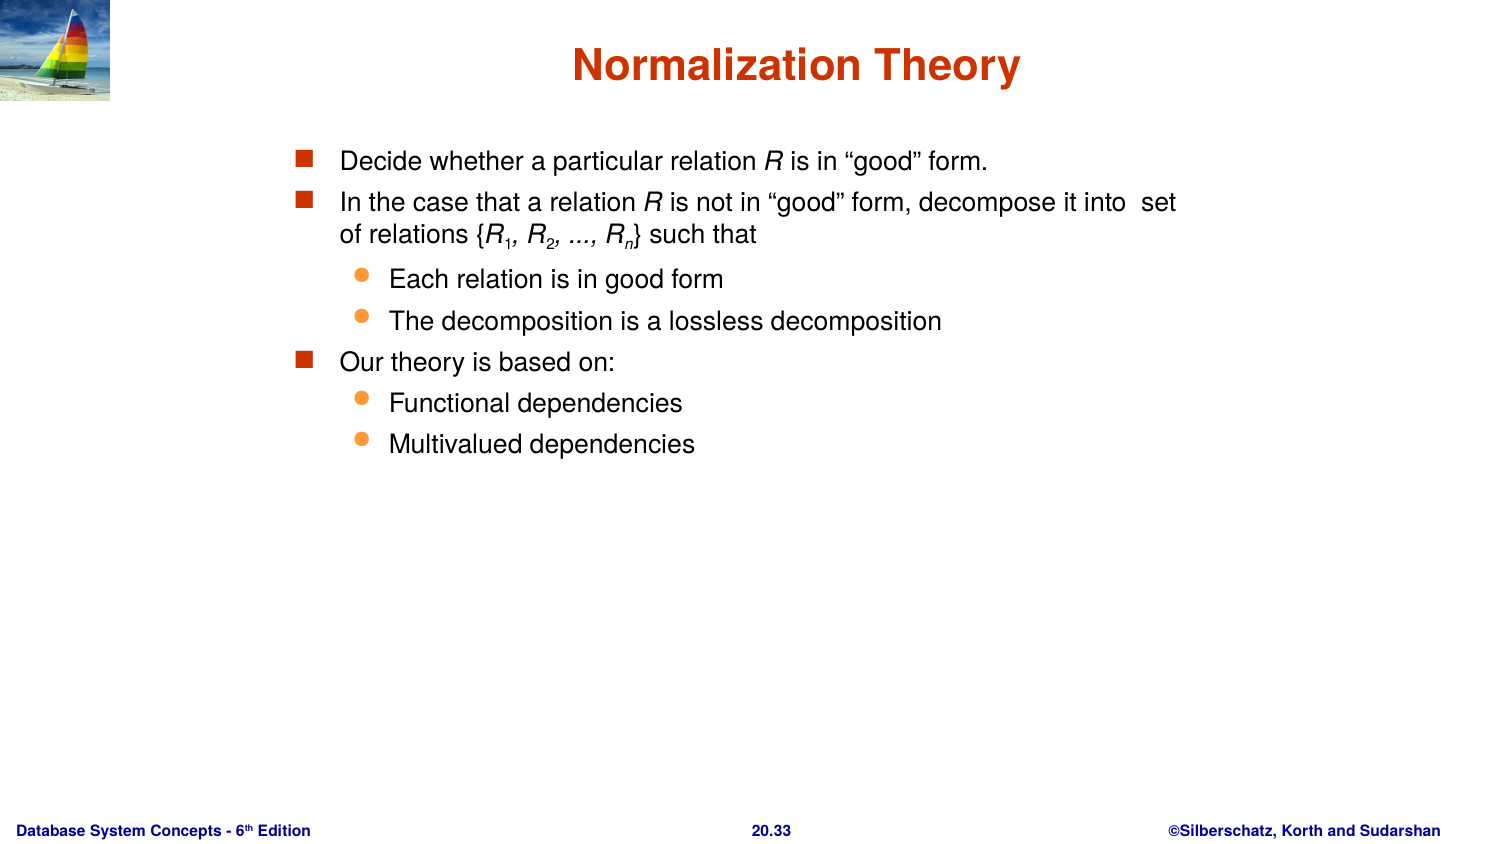

# Normalization Theory
Decide whether a particular relation R is in “good” form.
In the case that a relation R is not in “good” form, decompose it into  set of relations {R1, R2, ..., Rn} such that
Each relation is in good form
The decomposition is a lossless decomposition
Our theory is based on:
Functional dependencies
Multivalued dependencies